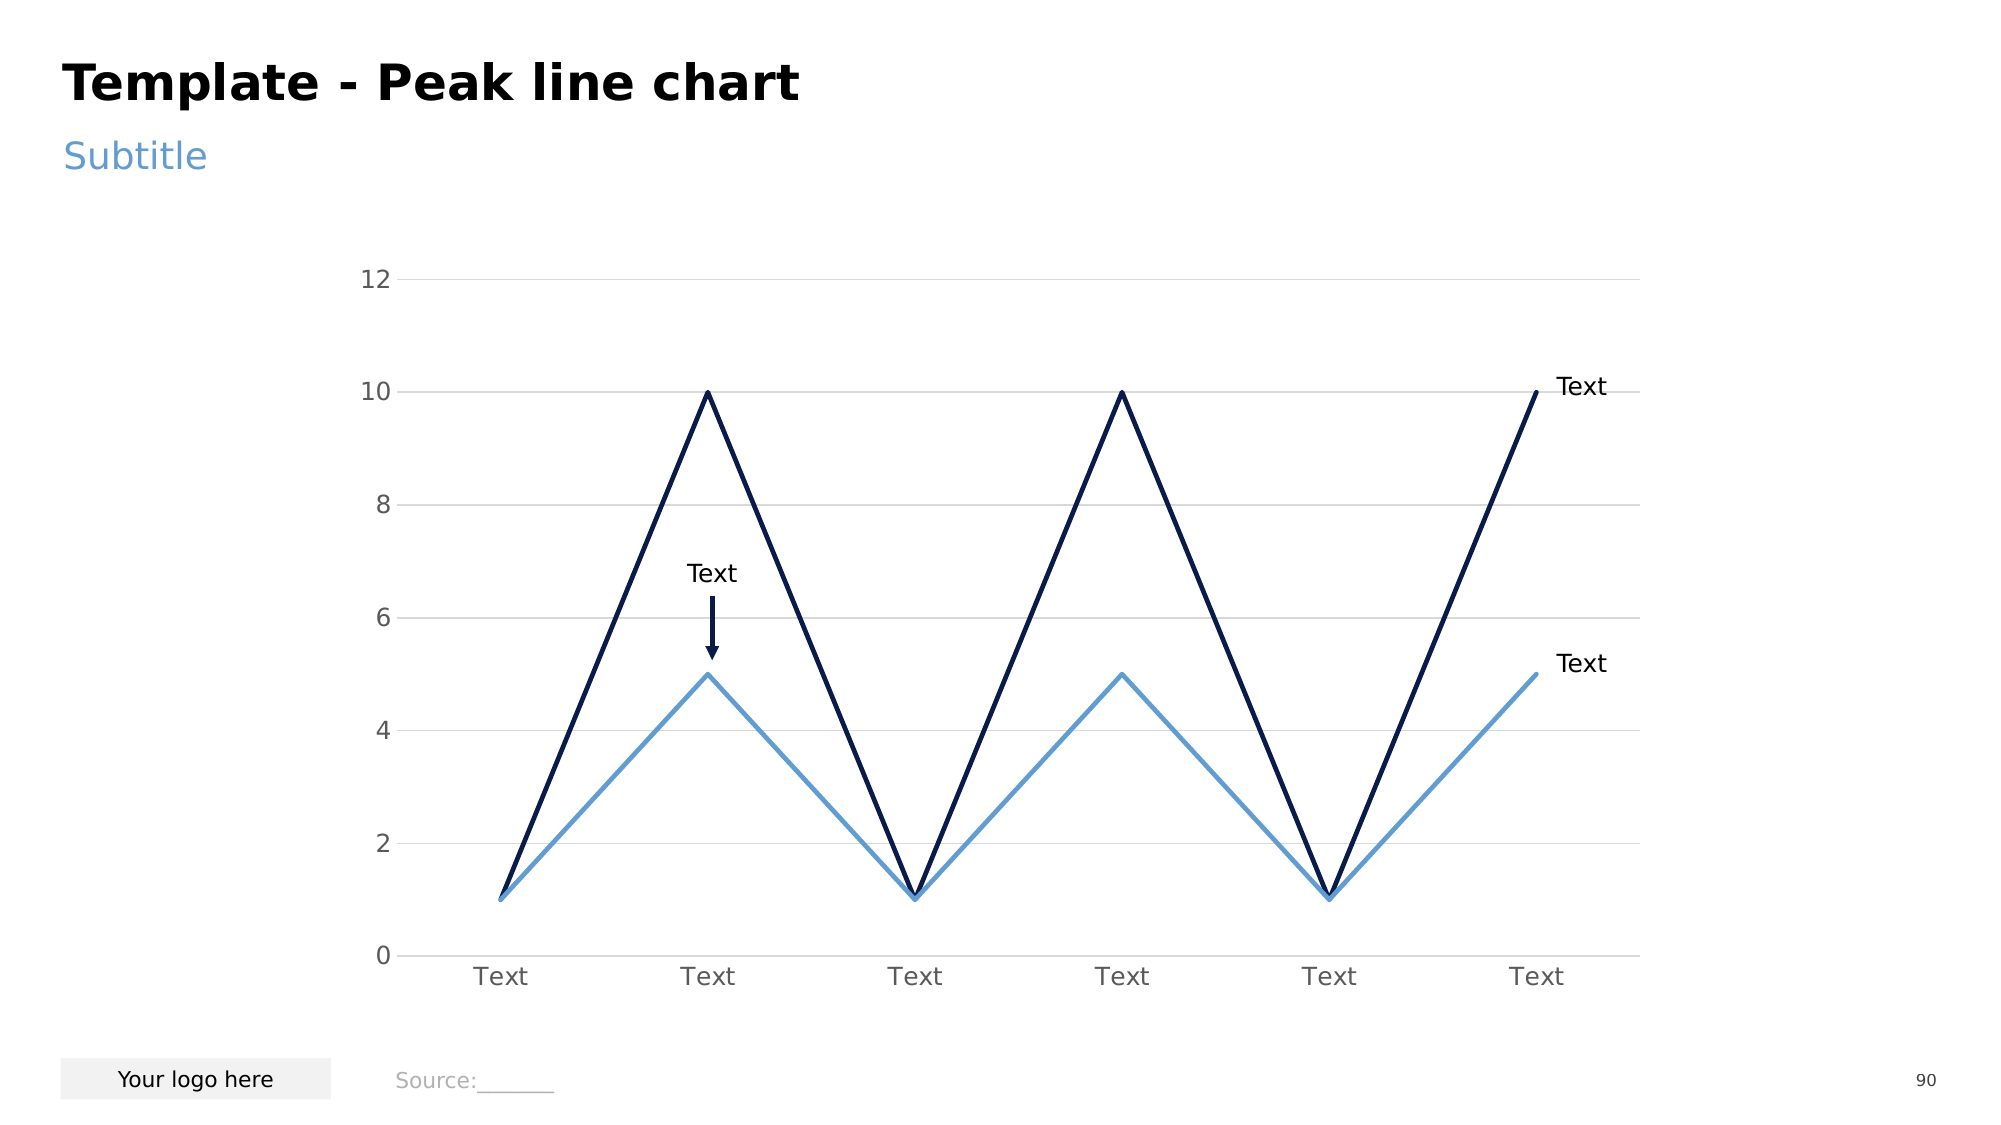

# Template - Peak line chart
Subtitle

### Chart

| Category | Serie 1 | Serie 2 |
|---|---|---|
| Text | 1.0 | 1.0 |
| Text | 10.0 | 5.0 |
| Text | 1.0 | 1.0 |
| Text | 10.0 | 5.0 |
| Text | 1.0 | 1.0 |
| Text | 10.0 | 5.0 |
Text
Text
Text
Source:_______